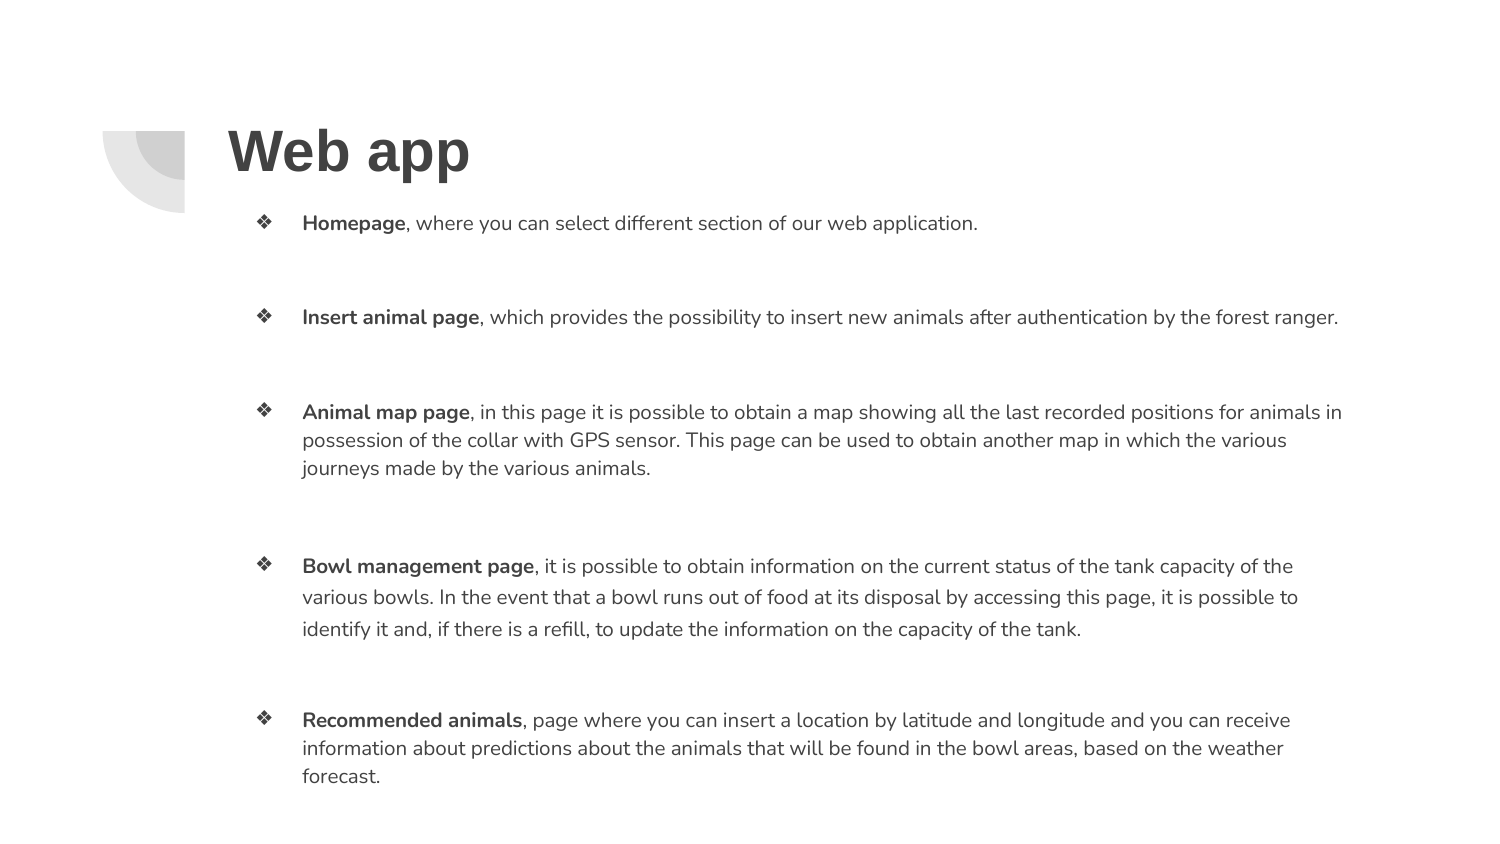

# Web app
Homepage, where you can select different section of our web application.

Insert animal page, which provides the possibility to insert new animals after authentication by the forest ranger.

Animal map page, in this page it is possible to obtain a map showing all the last recorded positions for animals in possession of the collar with GPS sensor. This page can be used to obtain another map in which the various journeys made by the various animals.

Bowl management page, it is possible to obtain information on the current status of the tank capacity of the various bowls. In the event that a bowl runs out of food at its disposal by accessing this page, it is possible to identify it and, if there is a refill, to update the information on the capacity of the tank.

Recommended animals, page where you can insert a location by latitude and longitude and you can receive information about predictions about the animals that will be found in the bowl areas, based on the weather forecast.